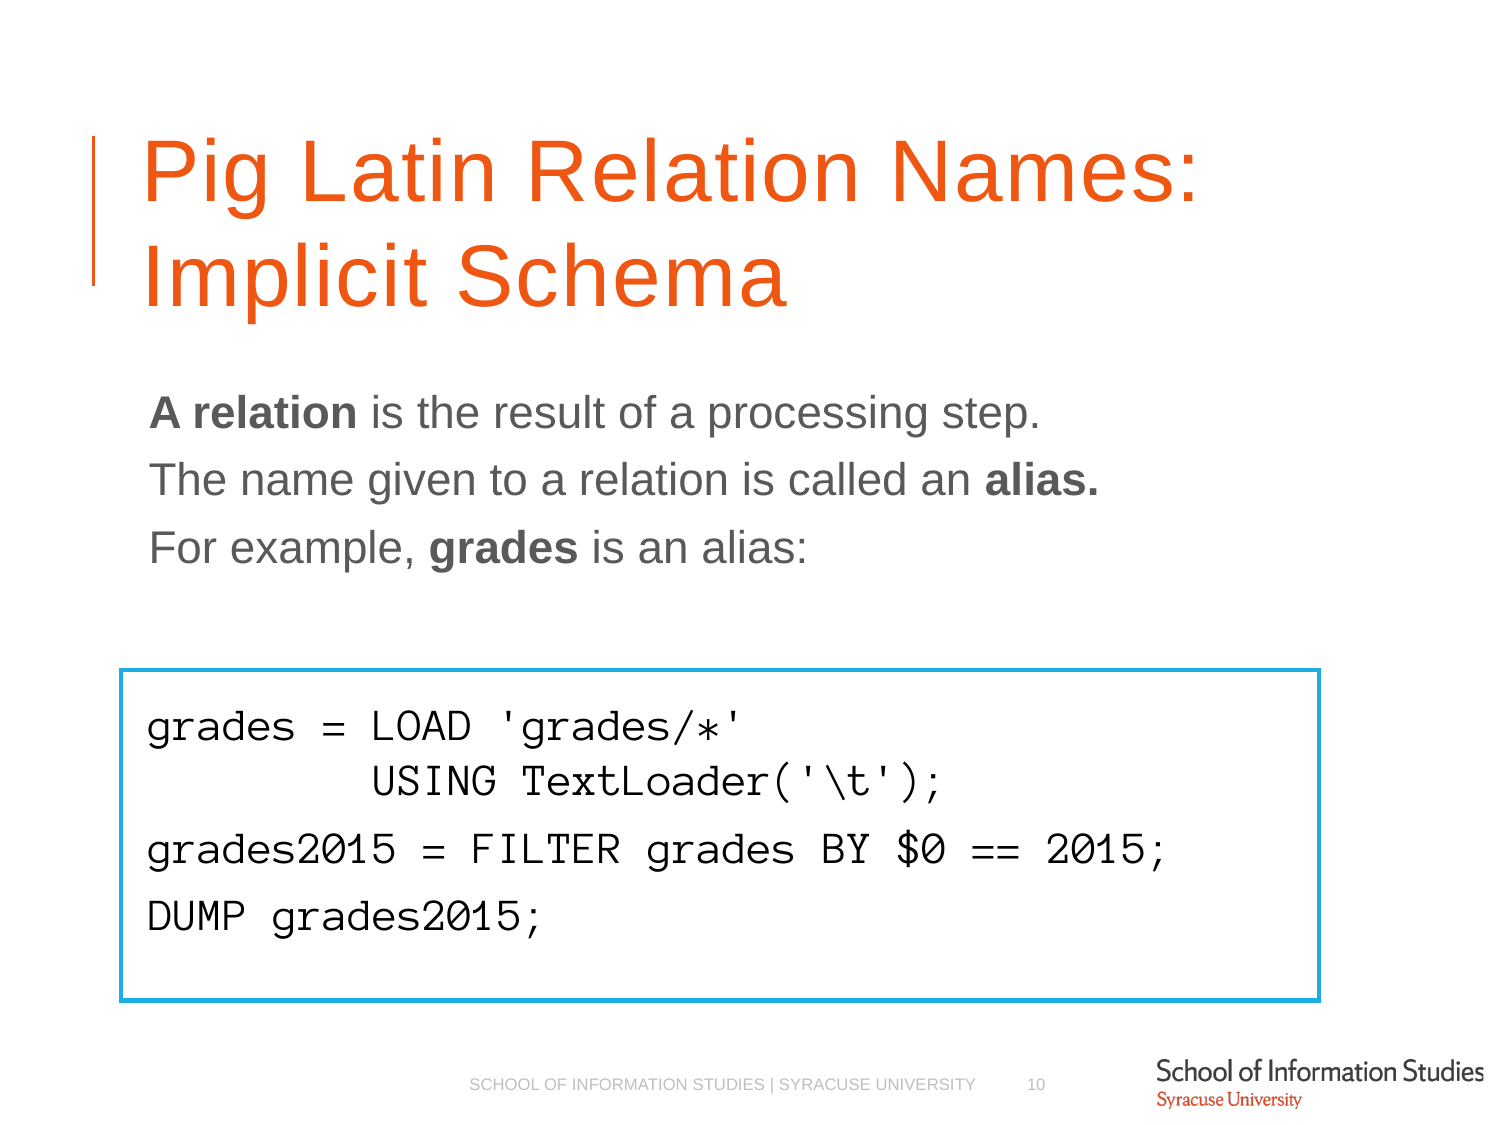

# Pig Latin Relation Names: Implicit Schema
A relation is the result of a processing step.
The name given to a relation is called an alias.
For example, grades is an alias:
grades = LOAD 'grades/*'
         USING TextLoader('\t');
grades2015 = FILTER grades BY $0 == 2015;
DUMP grades2015;

School of Information Studies | Syracuse University
10